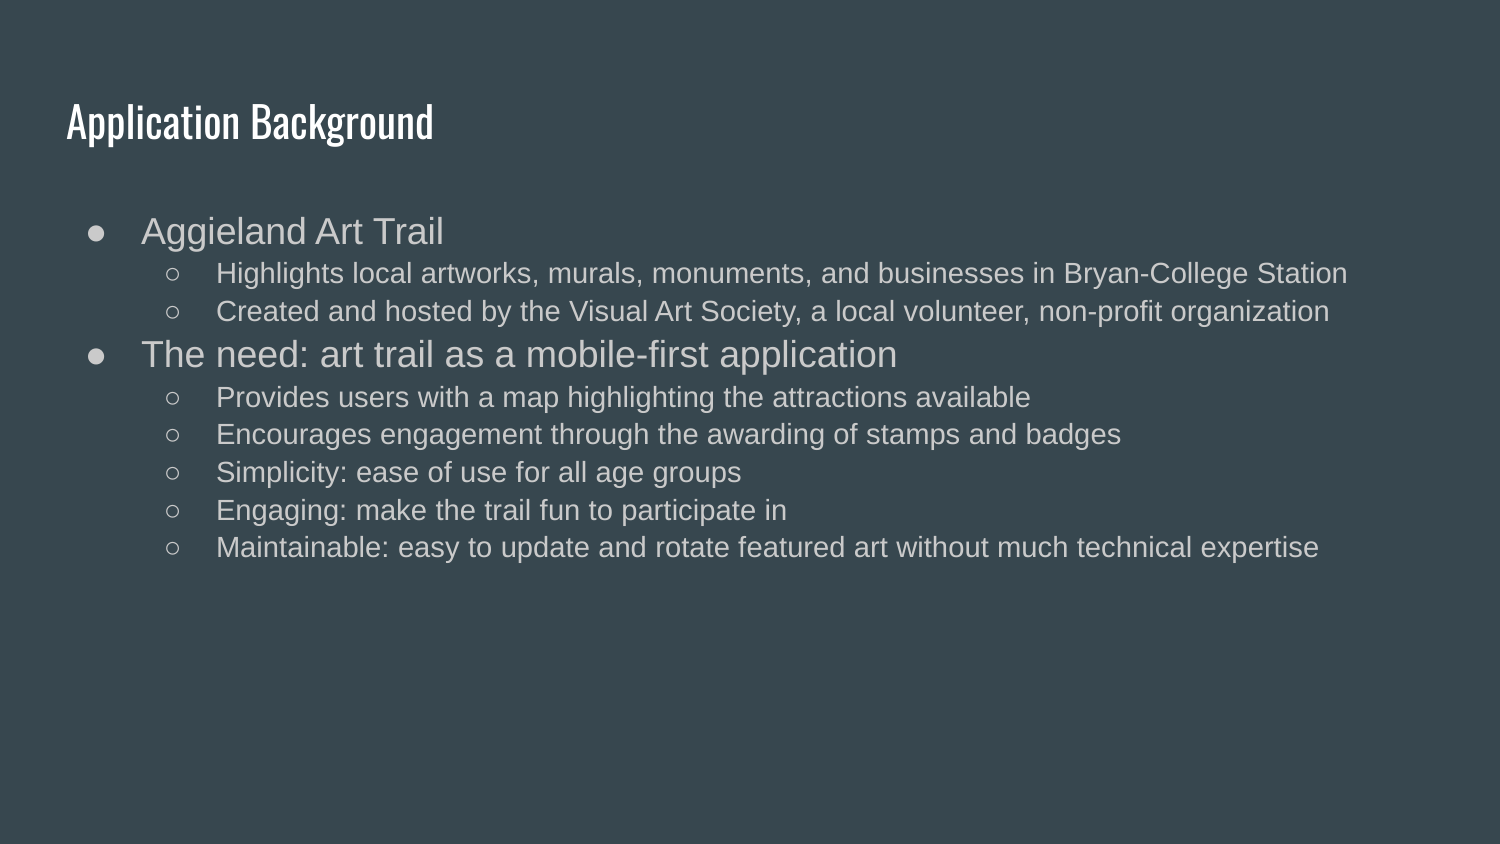

# Application Background
Aggieland Art Trail
Highlights local artworks, murals, monuments, and businesses in Bryan-College Station
Created and hosted by the Visual Art Society, a local volunteer, non-profit organization
The need: art trail as a mobile-first application
Provides users with a map highlighting the attractions available
Encourages engagement through the awarding of stamps and badges
Simplicity: ease of use for all age groups
Engaging: make the trail fun to participate in
Maintainable: easy to update and rotate featured art without much technical expertise